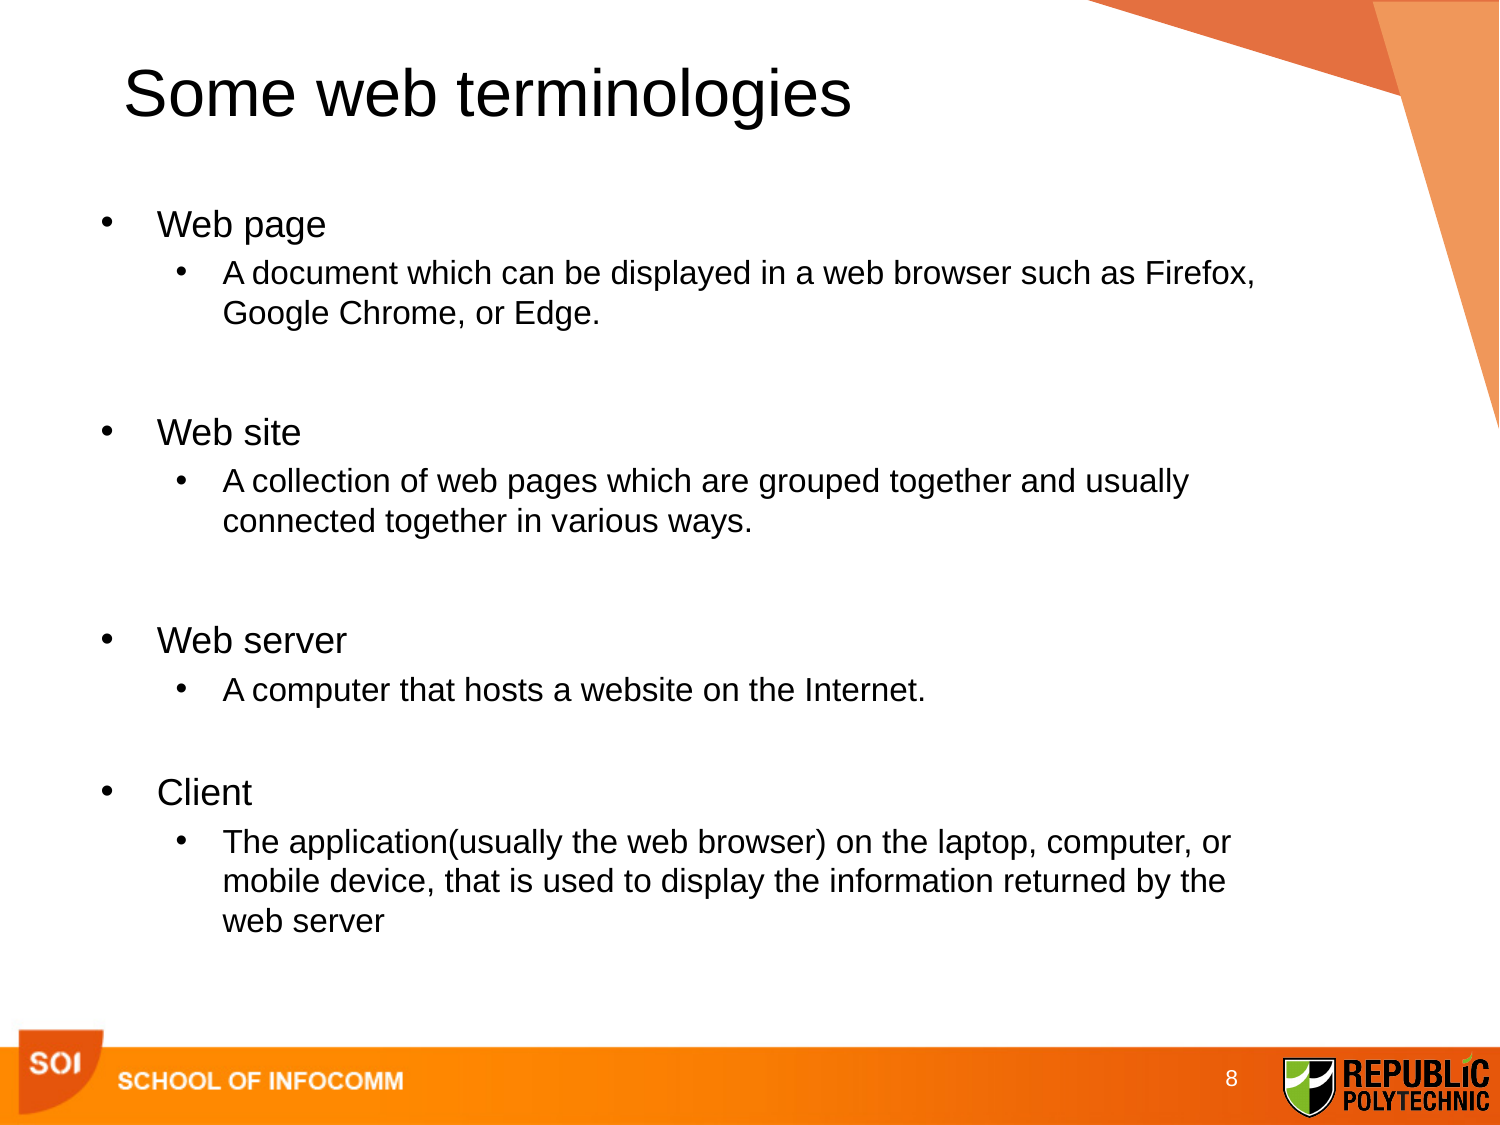

# Some web terminologies
Web page
A document which can be displayed in a web browser such as Firefox, Google Chrome, or Edge.

Web site
A collection of web pages which are grouped together and usually connected together in various ways.

Web server
A computer that hosts a website on the Internet.

Client
The application(usually the web browser) on the laptop, computer, or mobile device, that is used to display the information returned by the web server
8